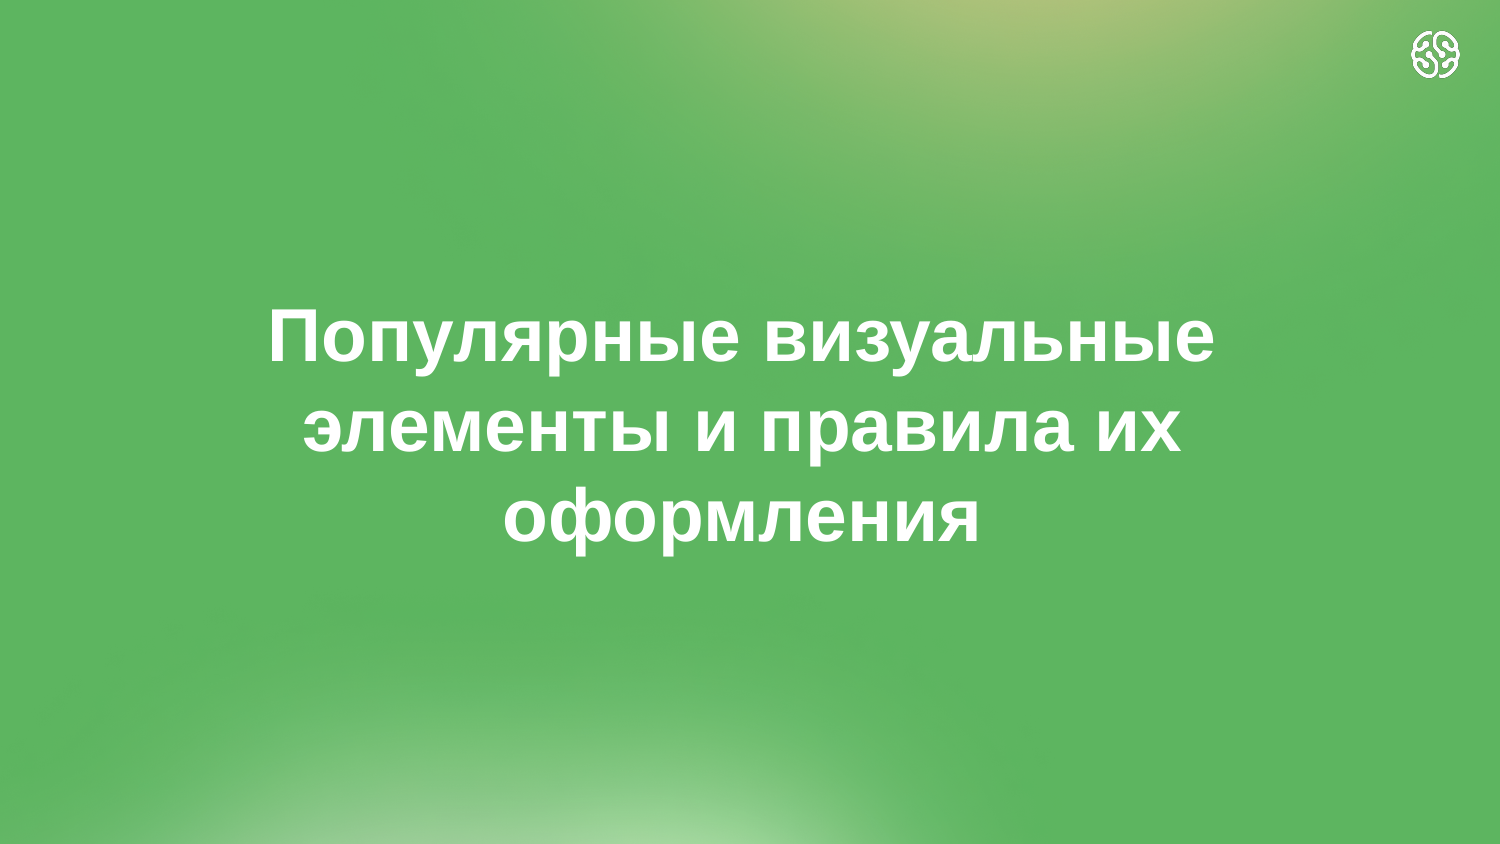

# Популярные визуальные элементы и правила их оформления